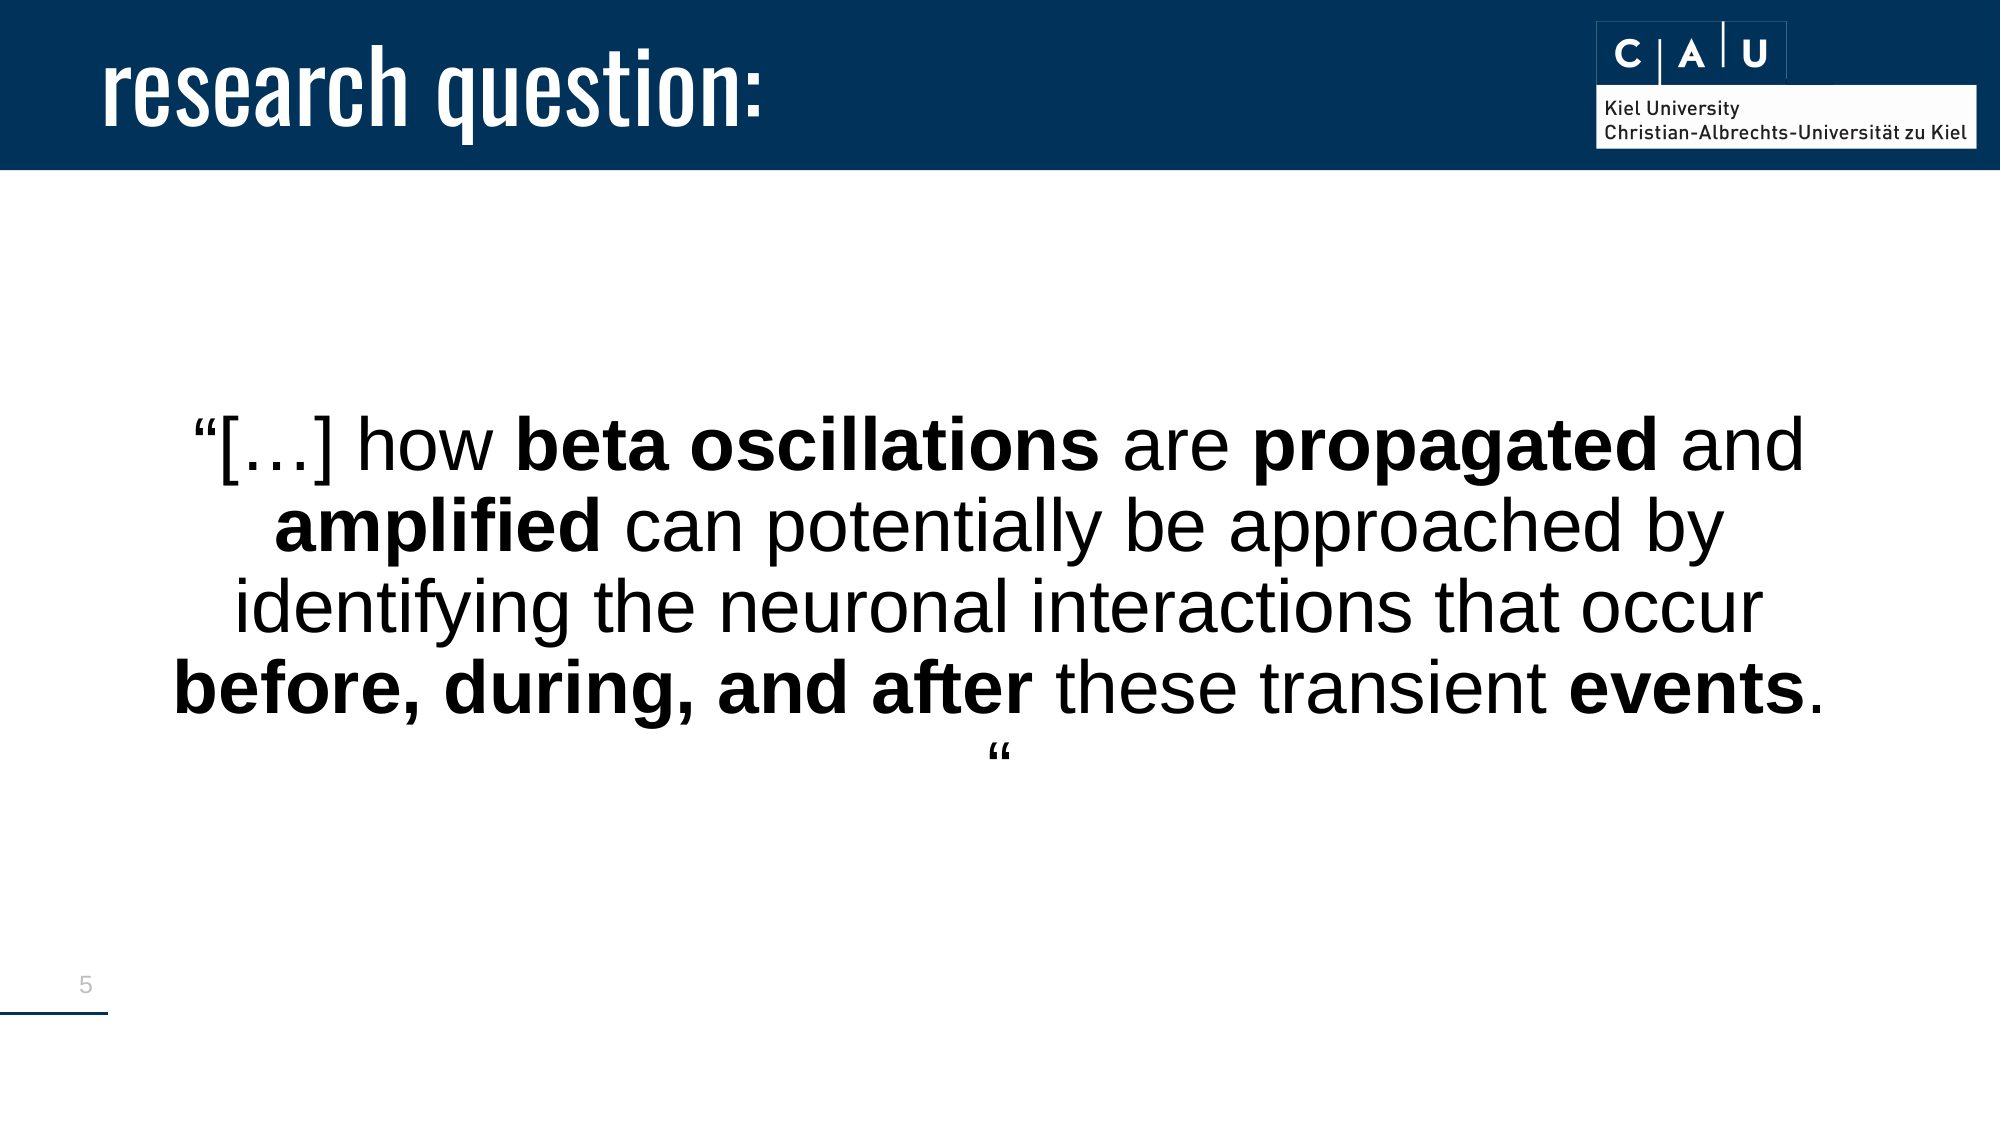

# research question:

“[…] how beta oscillations are propagated and amplified can potentially be approached by identifying the neuronal interactions that occur before, during, and after these transient events. “
5